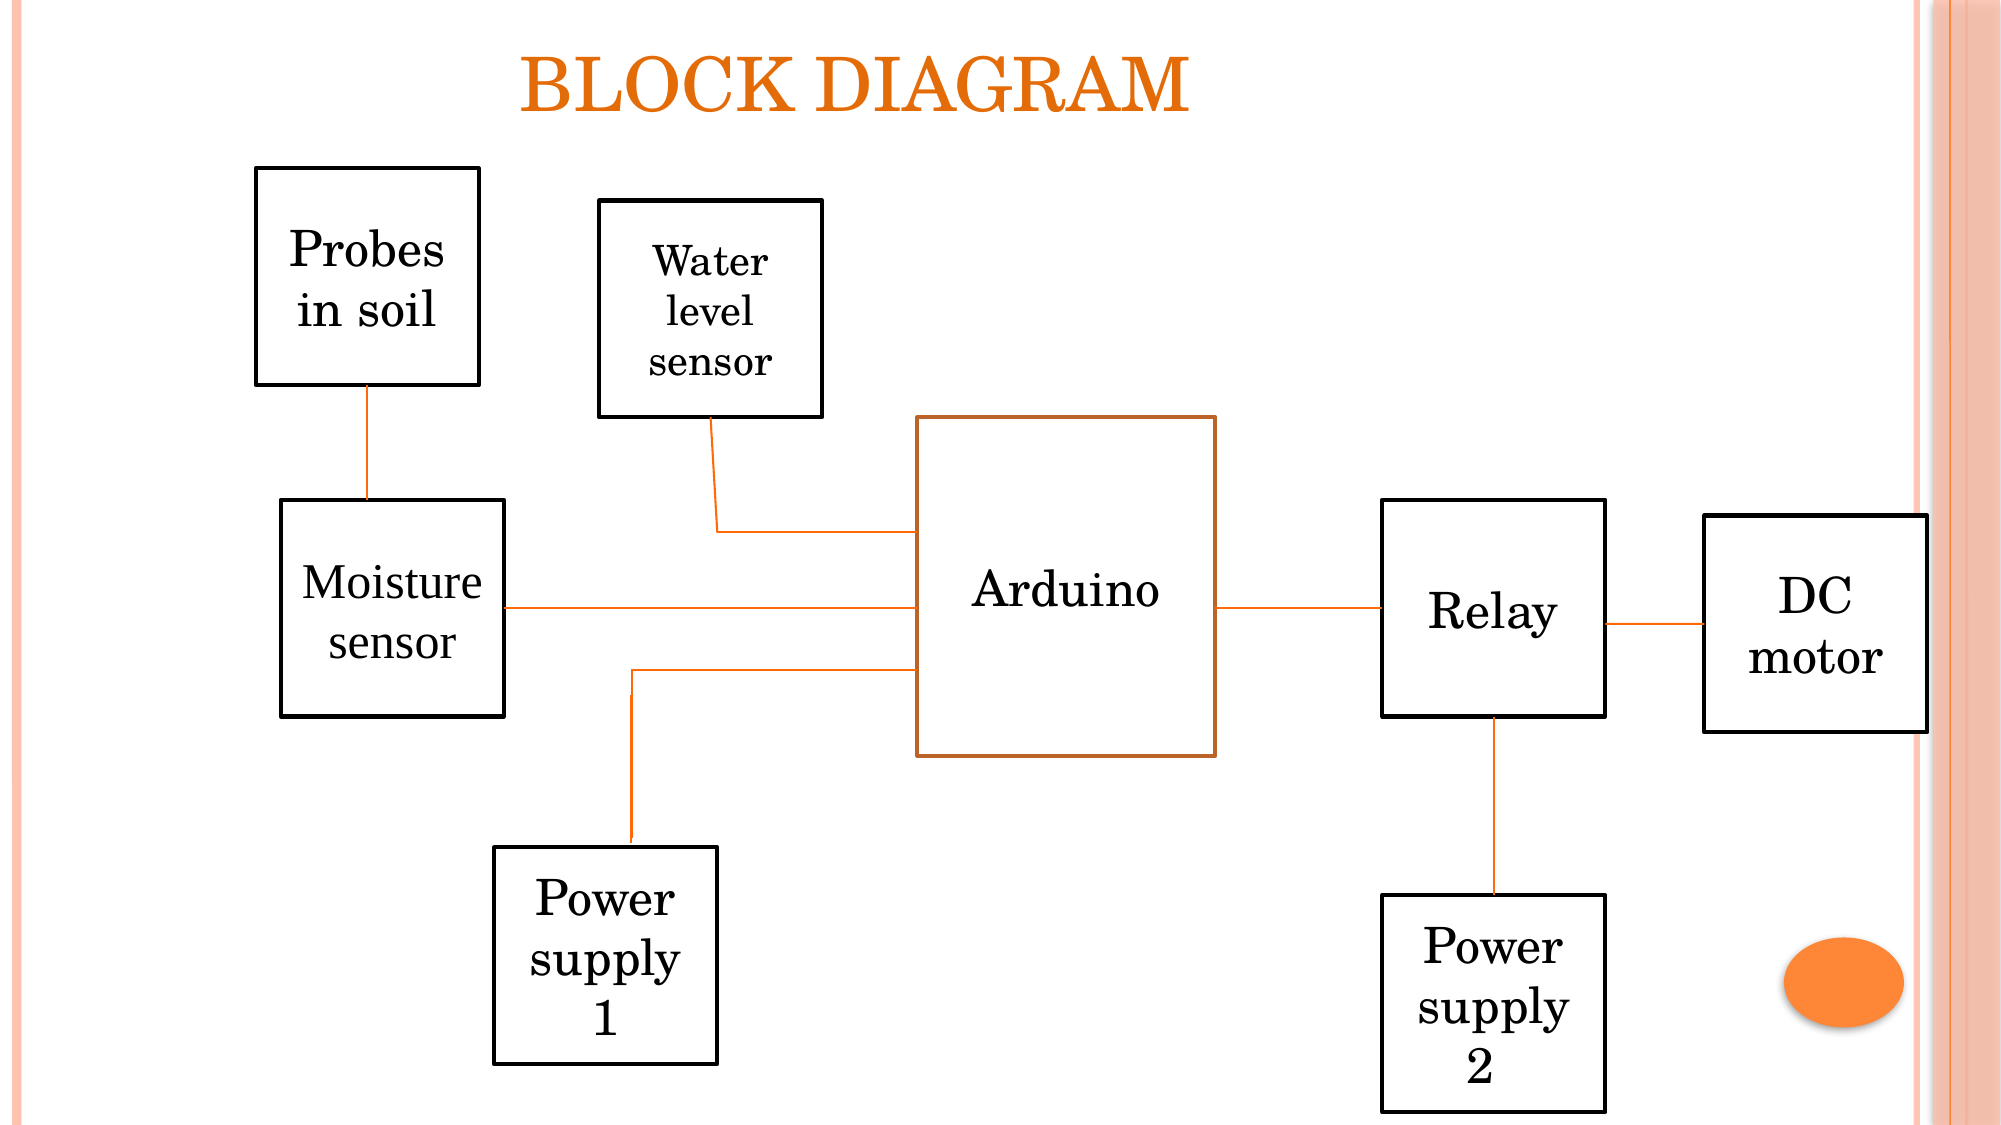

# BLOCK DIAGRAM
Probes in soil
Water level sensor
Arduino
Moisture sensor
Relay
DC motor
Power supply 1
Power supply 22